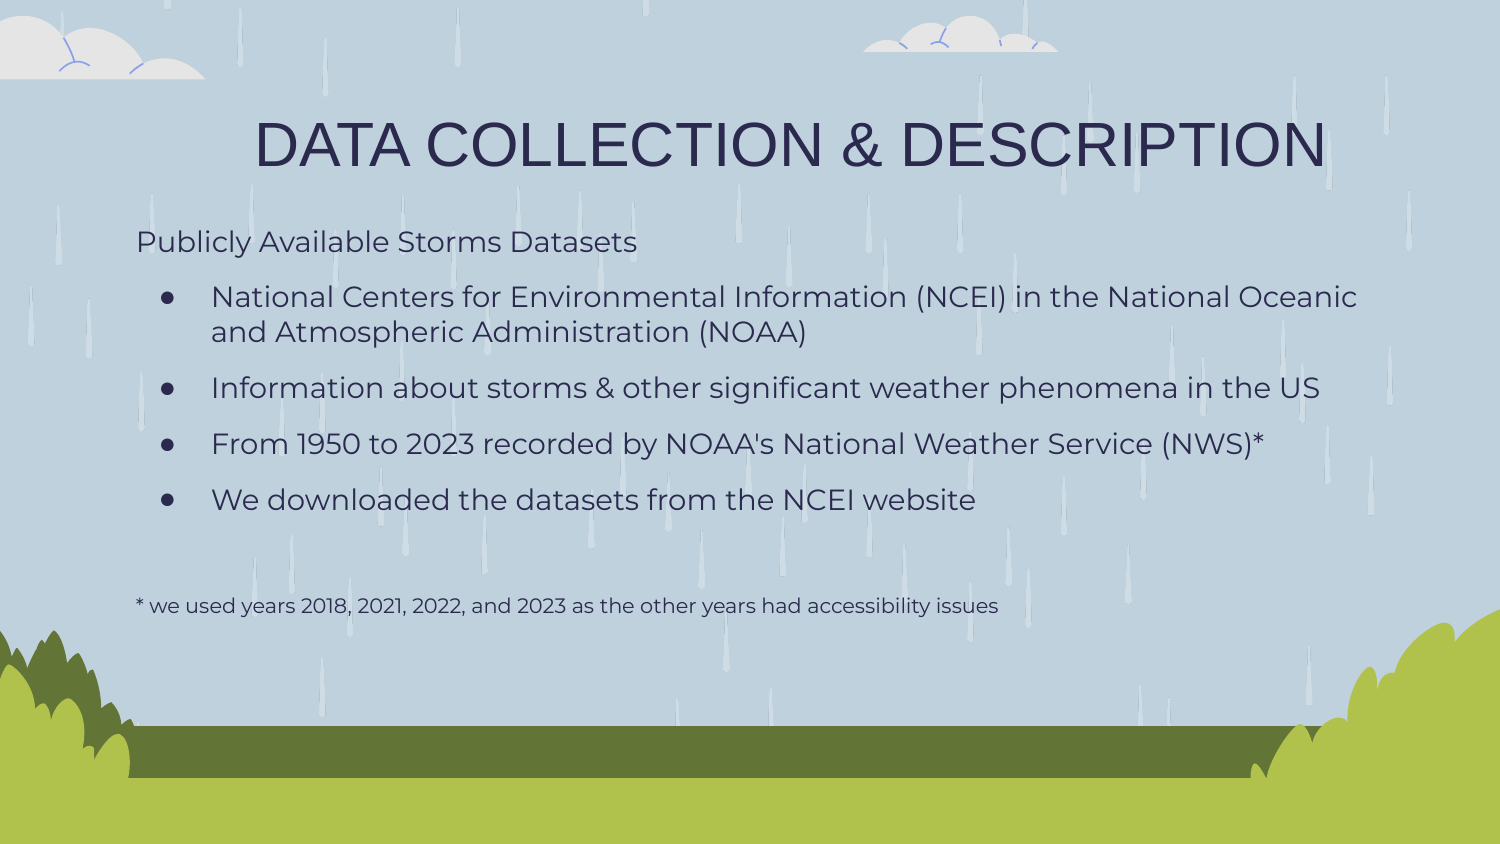

# DATA COLLECTION & DESCRIPTION
Publicly Available Storms Datasets
National Centers for Environmental Information (NCEI) in the National Oceanic and Atmospheric Administration (NOAA)
Information about storms & other significant weather phenomena in the US
From 1950 to 2023 recorded by NOAA's National Weather Service (NWS)*
We downloaded the datasets from the NCEI website

* we used years 2018, 2021, 2022, and 2023 as the other years had accessibility issues